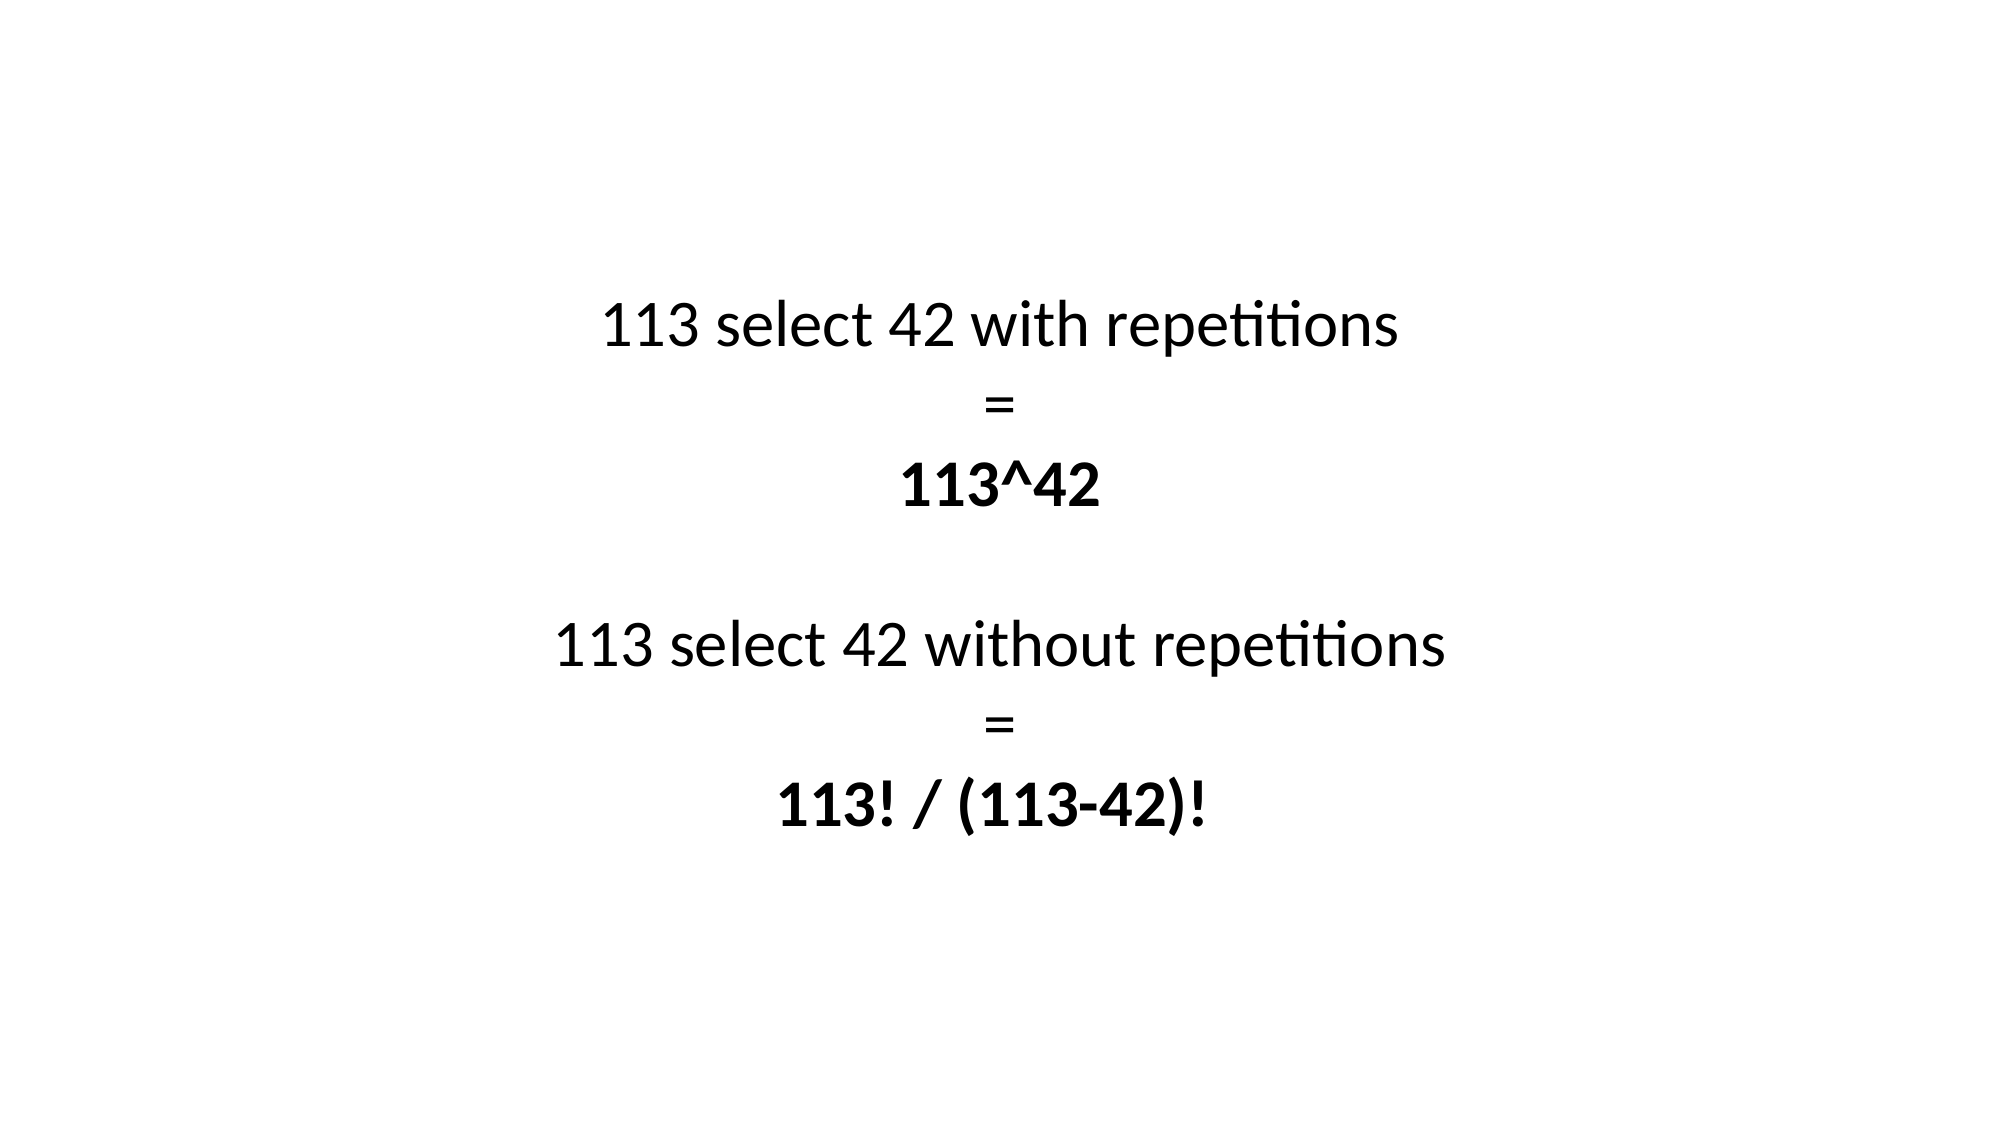

113 select 42 with repetitions
=
113^42

113 select 42 without repetitions
=
113! / (113-42)!